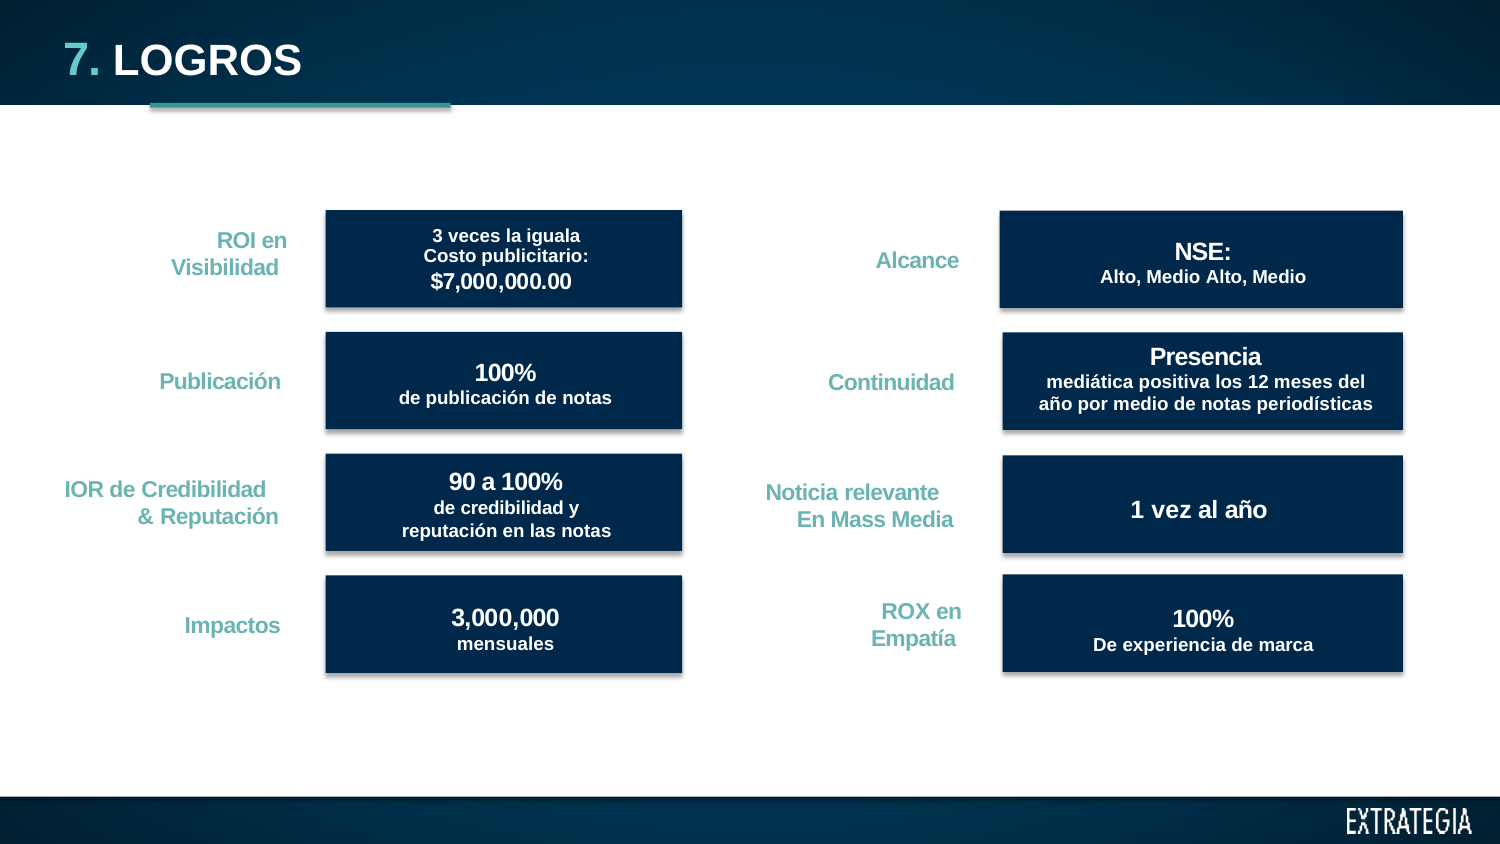

# 7. LOGROS

3 veces la iguala Costo publicitario:
$7,000,000.00
ROI en Visibilidad
NSE:
Alto, Medio Alto, Medio
Alcance

Presencia
mediática positiva los 12 meses del año por medio de notas periodísticas
100%
de publicación de notas
Publicación
Continuidad

90 a 100%
de credibilidad y reputación en las notas
IOR de Credibilidad
& Reputación
Noticia relevante En Mass Media
1 vez al año

ROX en Empatía
3,000,000
mensuales
100%
De experiencia de marca
Impactos